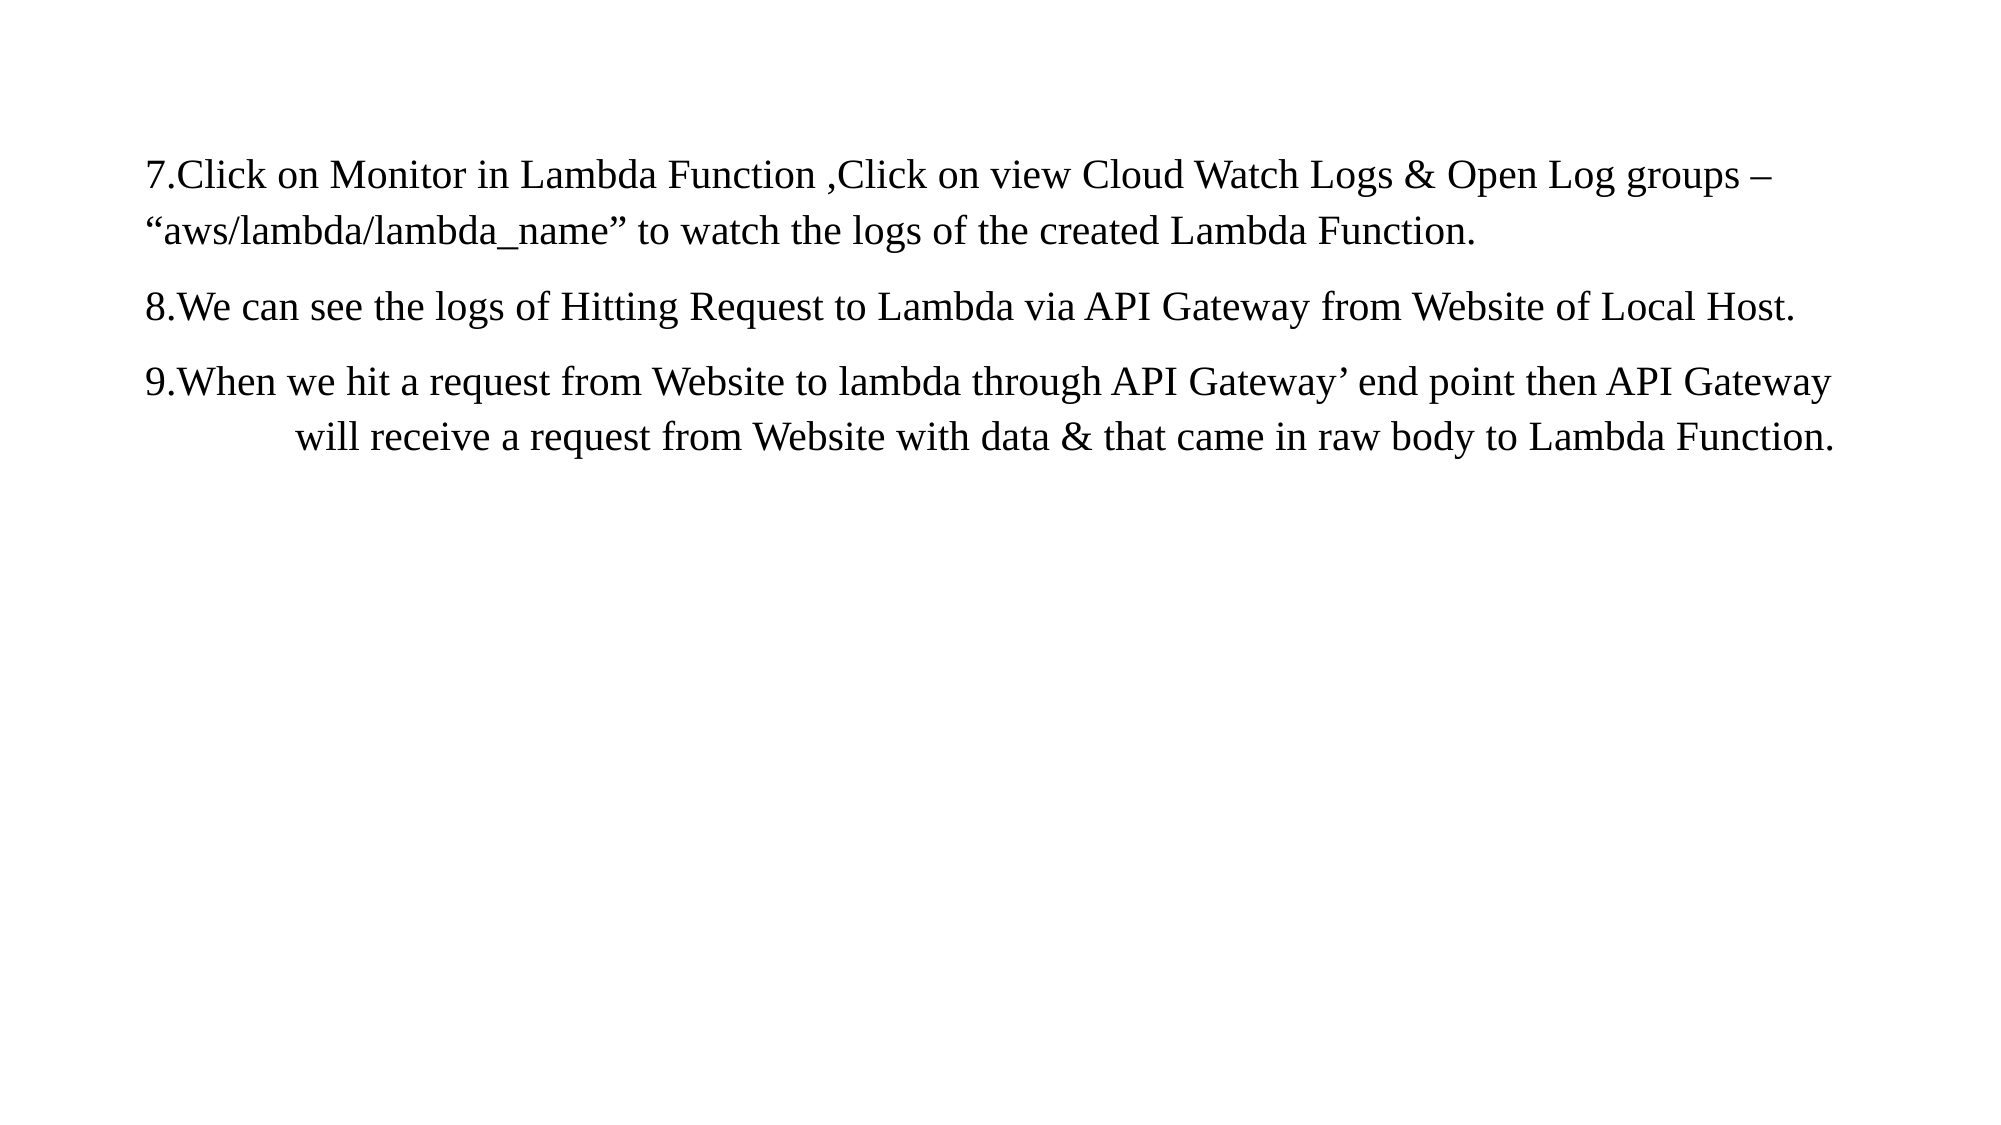

7.Click on Monitor in Lambda Function ,Click on view Cloud Watch Logs & Open Log groups – 	“aws/lambda/lambda_name” to watch the logs of the created Lambda Function.
8.We can see the logs of Hitting Request to Lambda via API Gateway from Website of Local Host.
9.When we hit a request from Website to lambda through API Gateway’ end point then API Gateway 	will receive a request from Website with data & that came in raw body to Lambda Function.